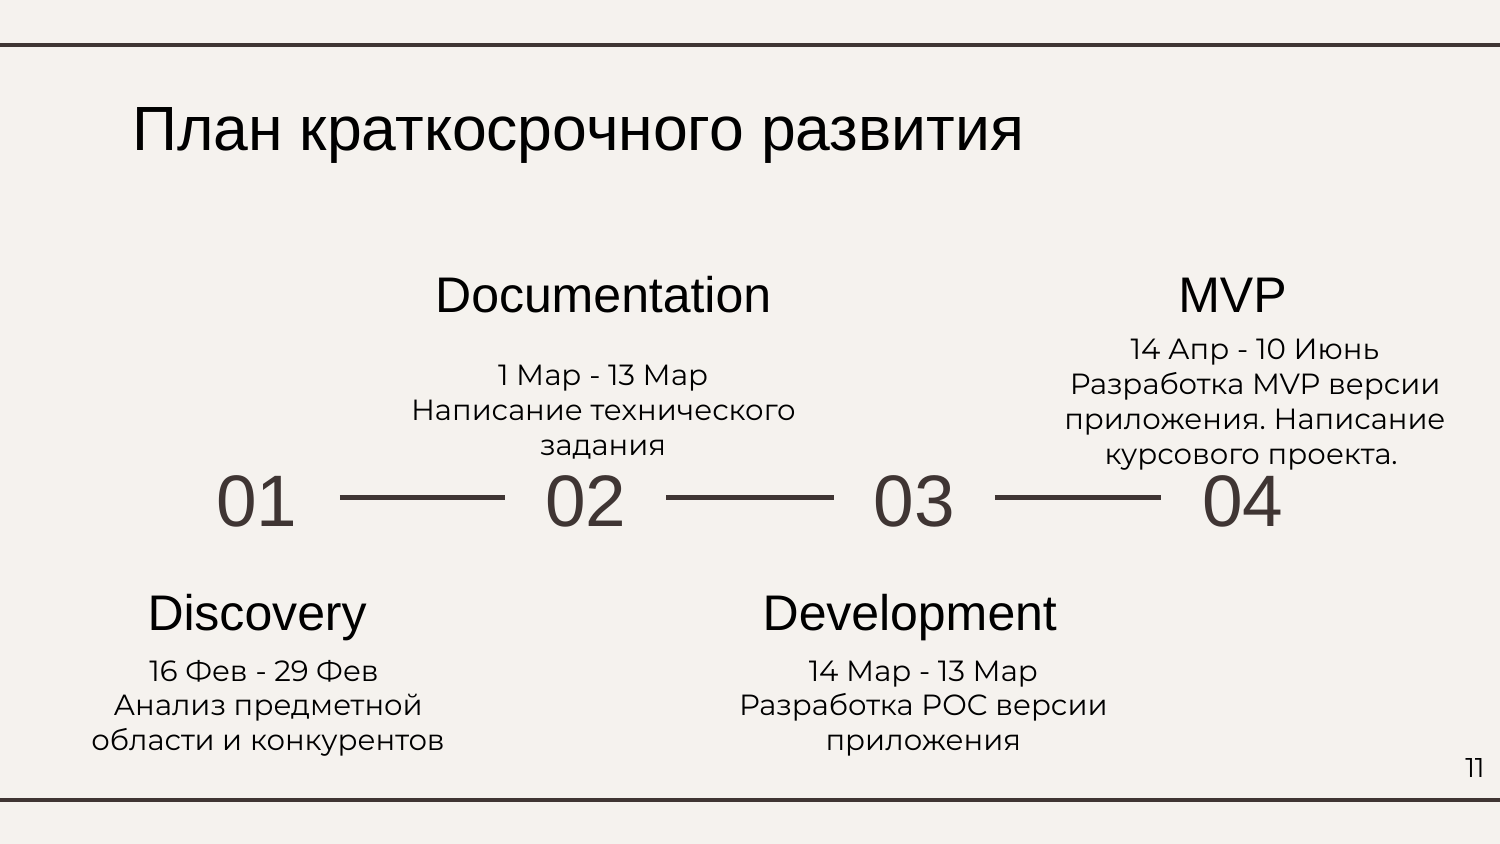

# План краткосрочного развития
Documentation
MVP
14 Апр - 10 Июнь
Разработка MVP версии приложения. Написание курсового проекта.
1 Мар - 13 Мар
Написание технического задания
01
02
03
04
Discovery
Development
16 Фев - 29 Фев
Анализ предметной области и конкурентов
14 Мар - 13 Мар
Разработка POC версии приложения
11